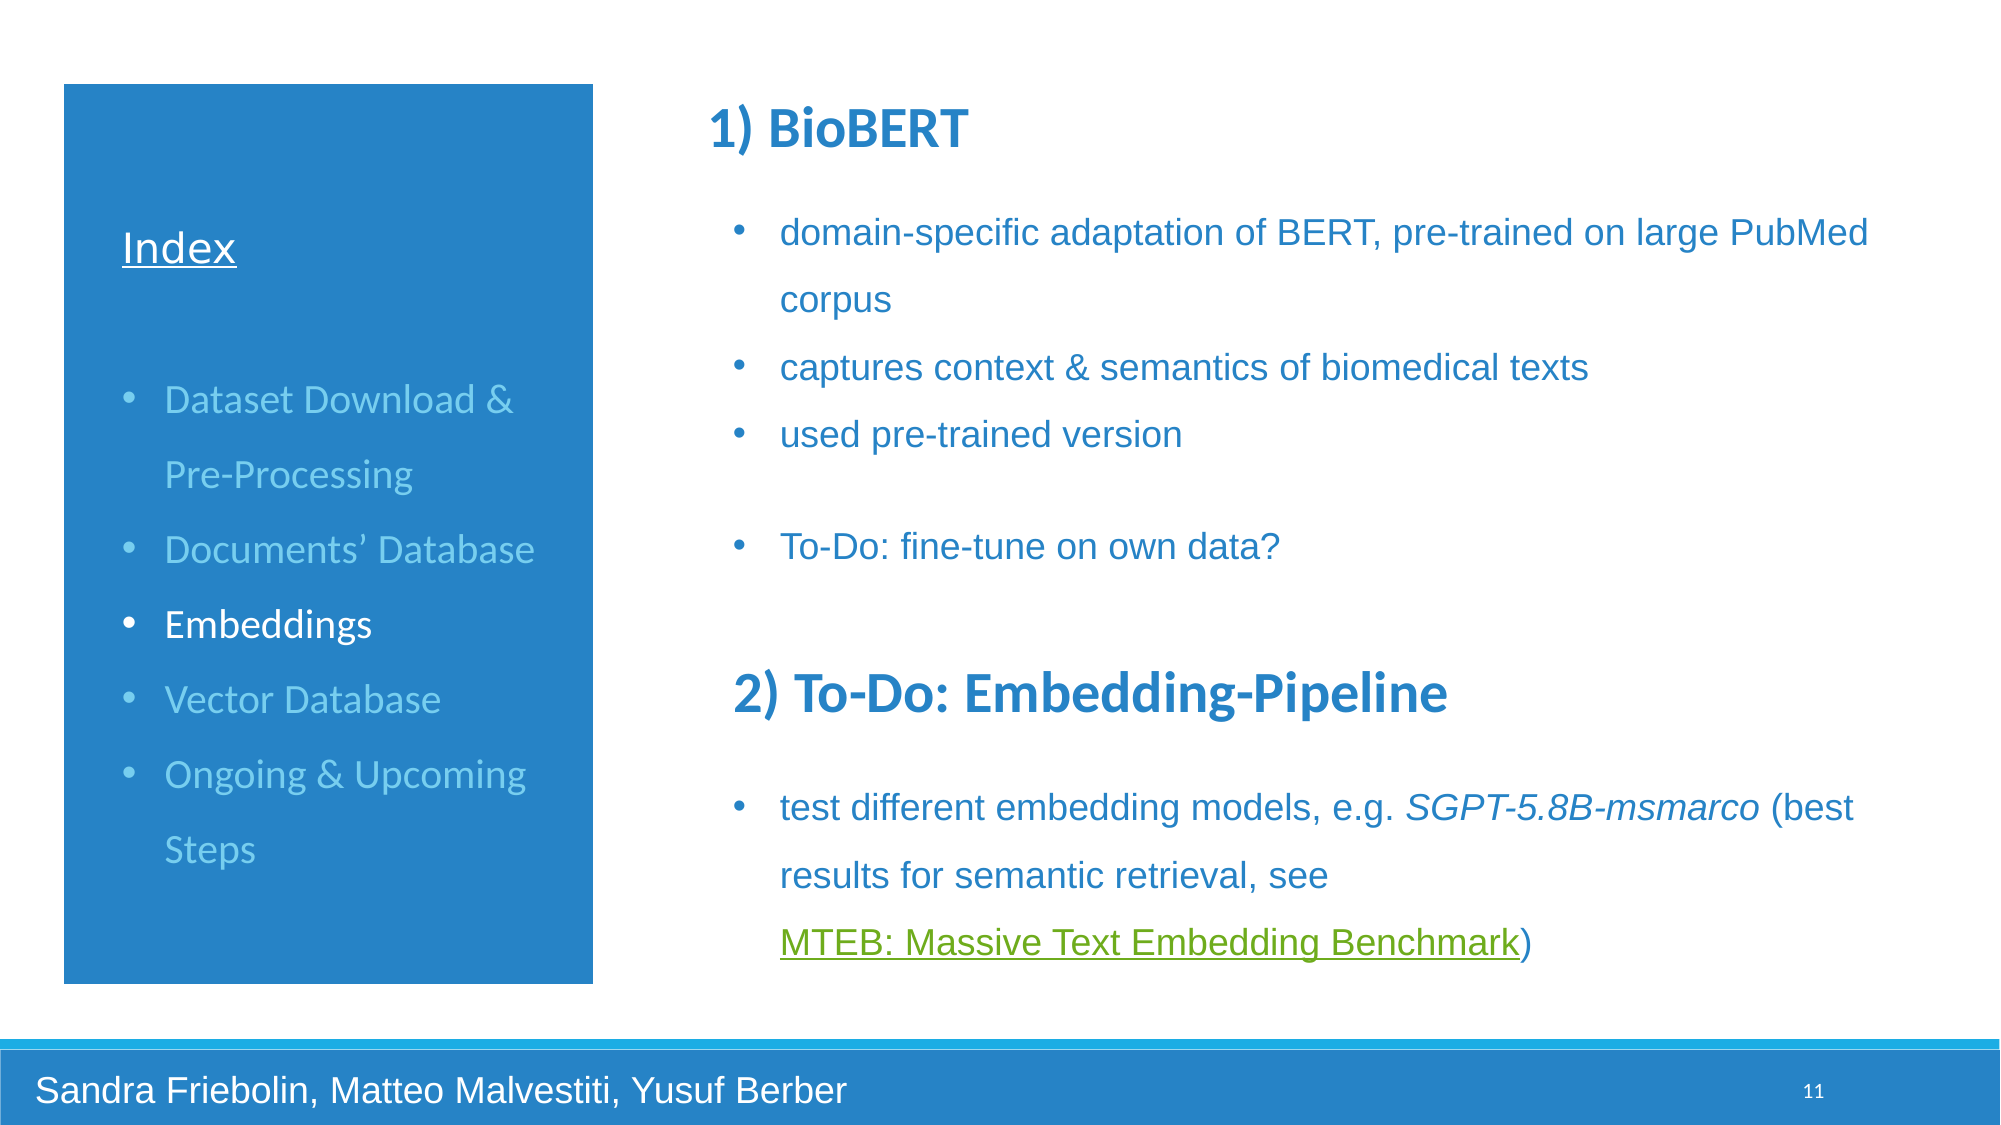

1) BioBERT
Index

Dataset Download & Pre-Processing
Documents’ Database
Embeddings
Vector Database
Ongoing & Upcoming Steps
domain-specific adaptation of BERT, pre-trained on large PubMed corpus
captures context & semantics of biomedical texts
used pre-trained version
To-Do: fine-tune on own data?
2) To-Do: Embedding-Pipeline
test different embedding models, e.g. SGPT-5.8B-msmarco (best results for semantic retrieval, see MTEB: Massive Text Embedding Benchmark)
Sandra Friebolin, Matteo Malvestiti, Yusuf Berber
11